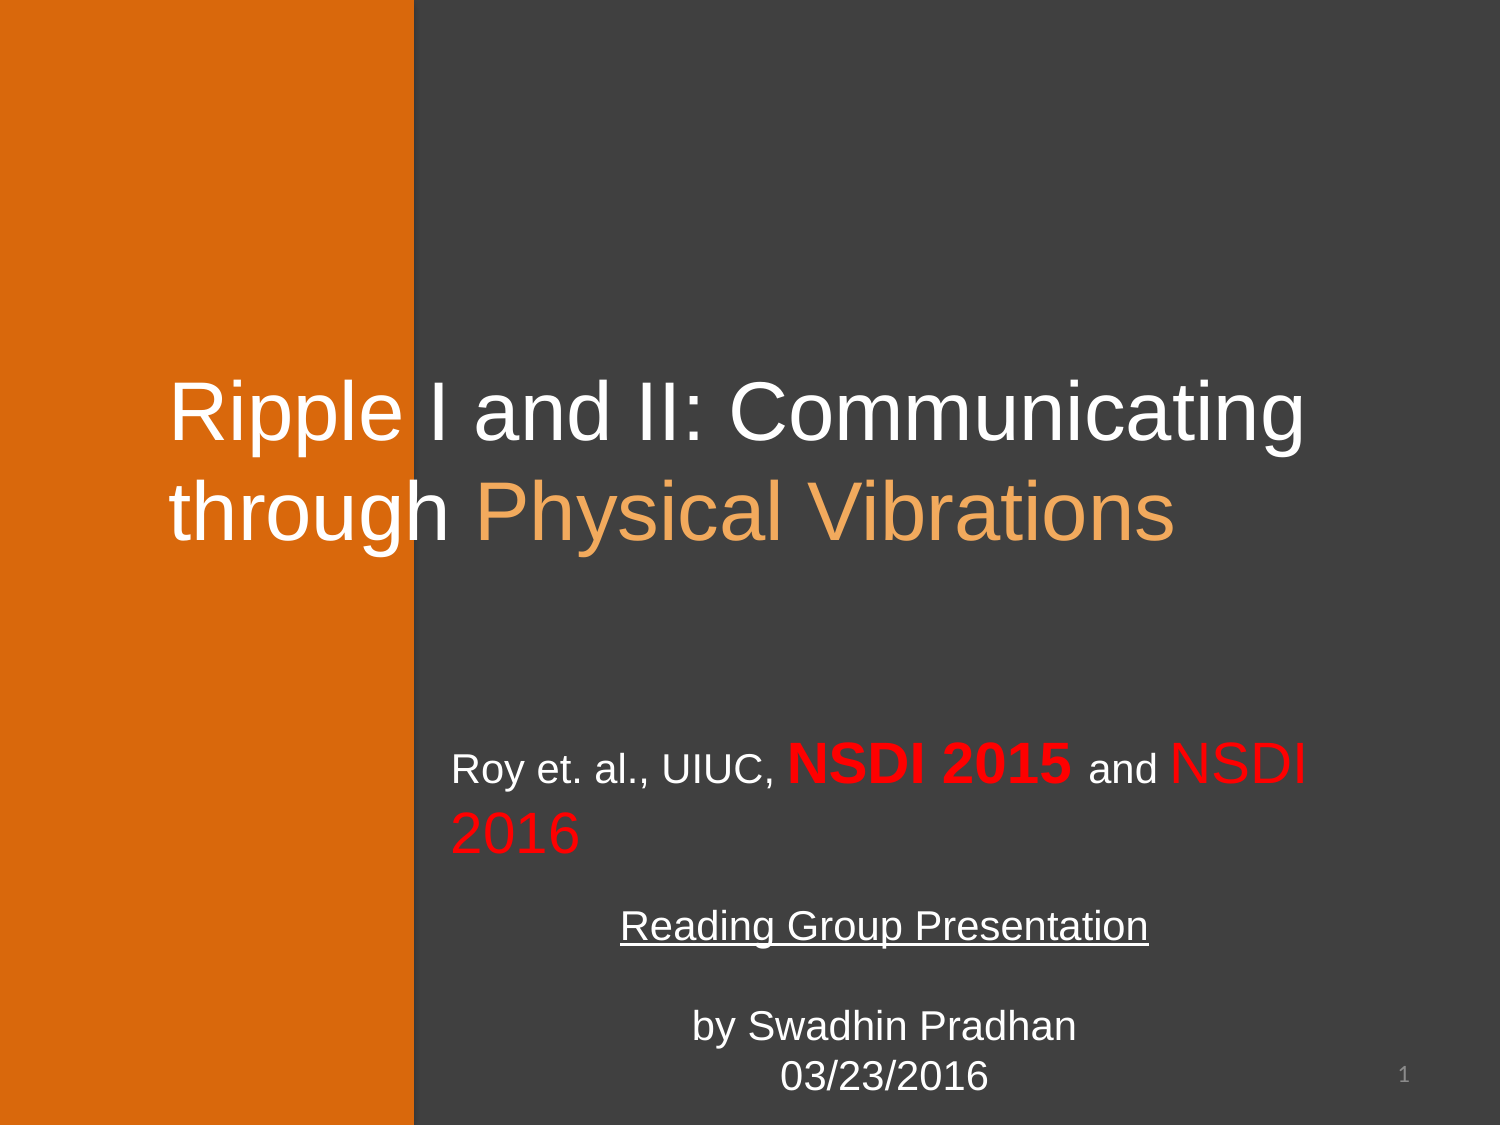

Ripple I and II: Communicating through Physical Vibrations
Roy et. al., UIUC, NSDI 2015 and NSDI 2016
Reading Group Presentation

by Swadhin Pradhan
03/23/2016

1